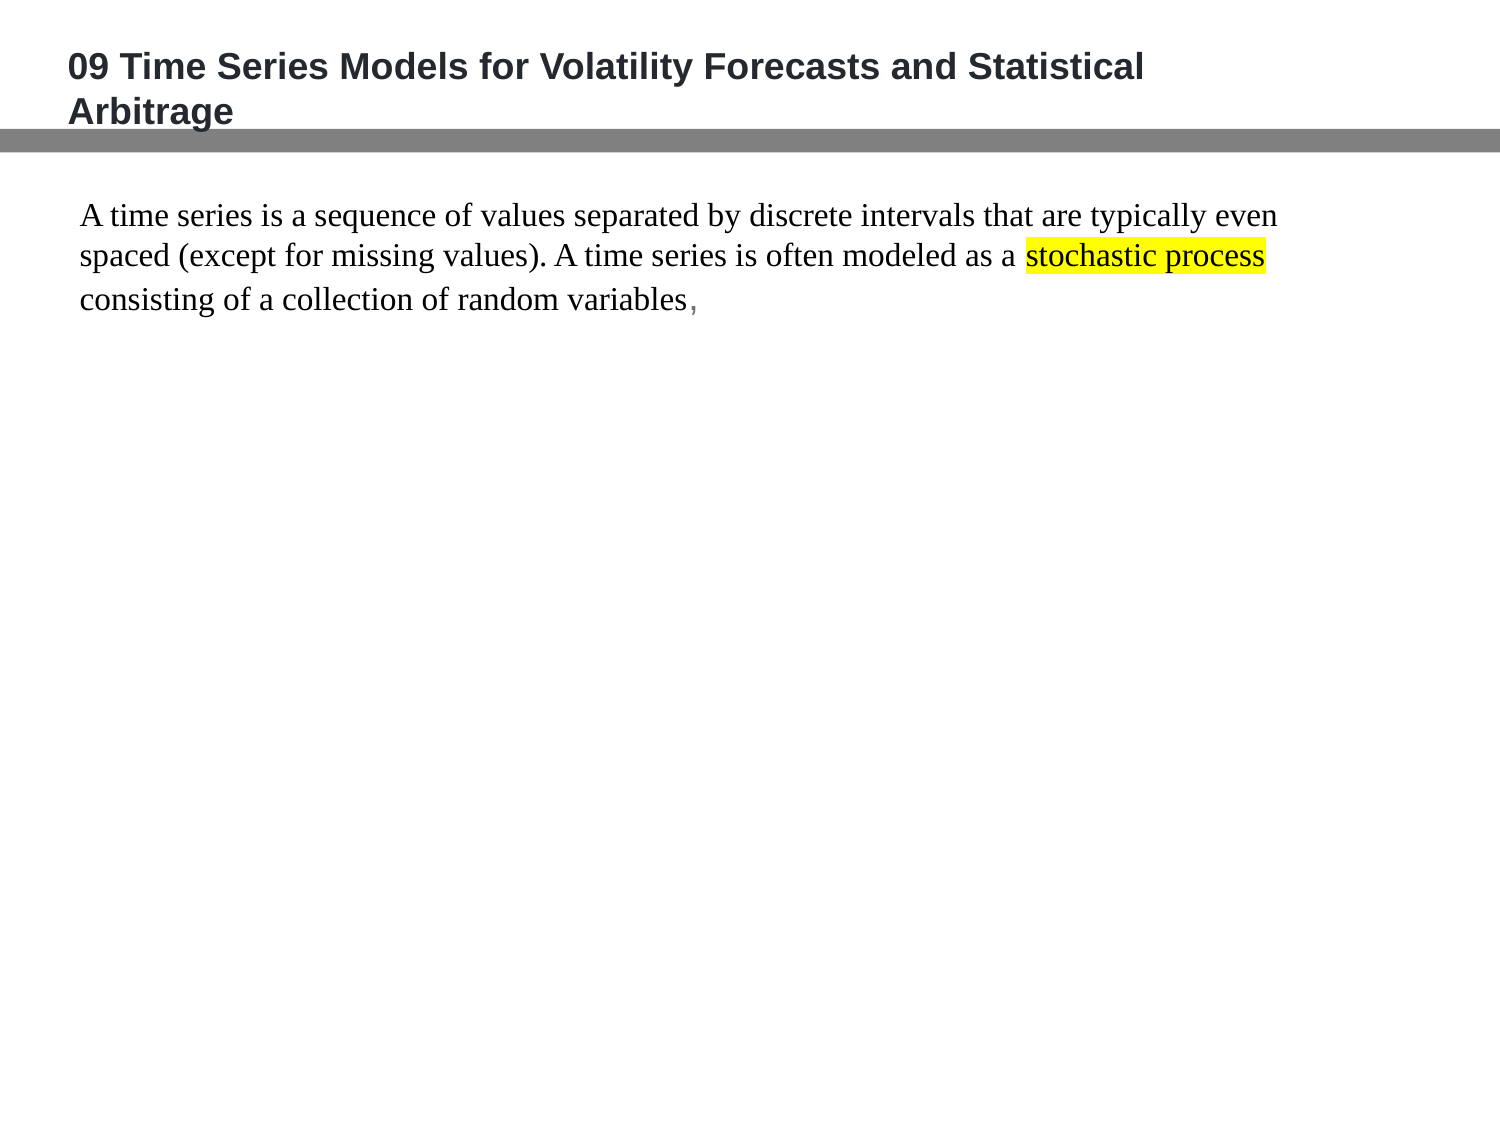

09 Time Series Models for Volatility Forecasts and Statistical Arbitrage

A time series is a sequence of values separated by discrete intervals that are typically even spaced (except for missing values). A time series is often modeled as a stochastic process consisting of a collection of random variables,